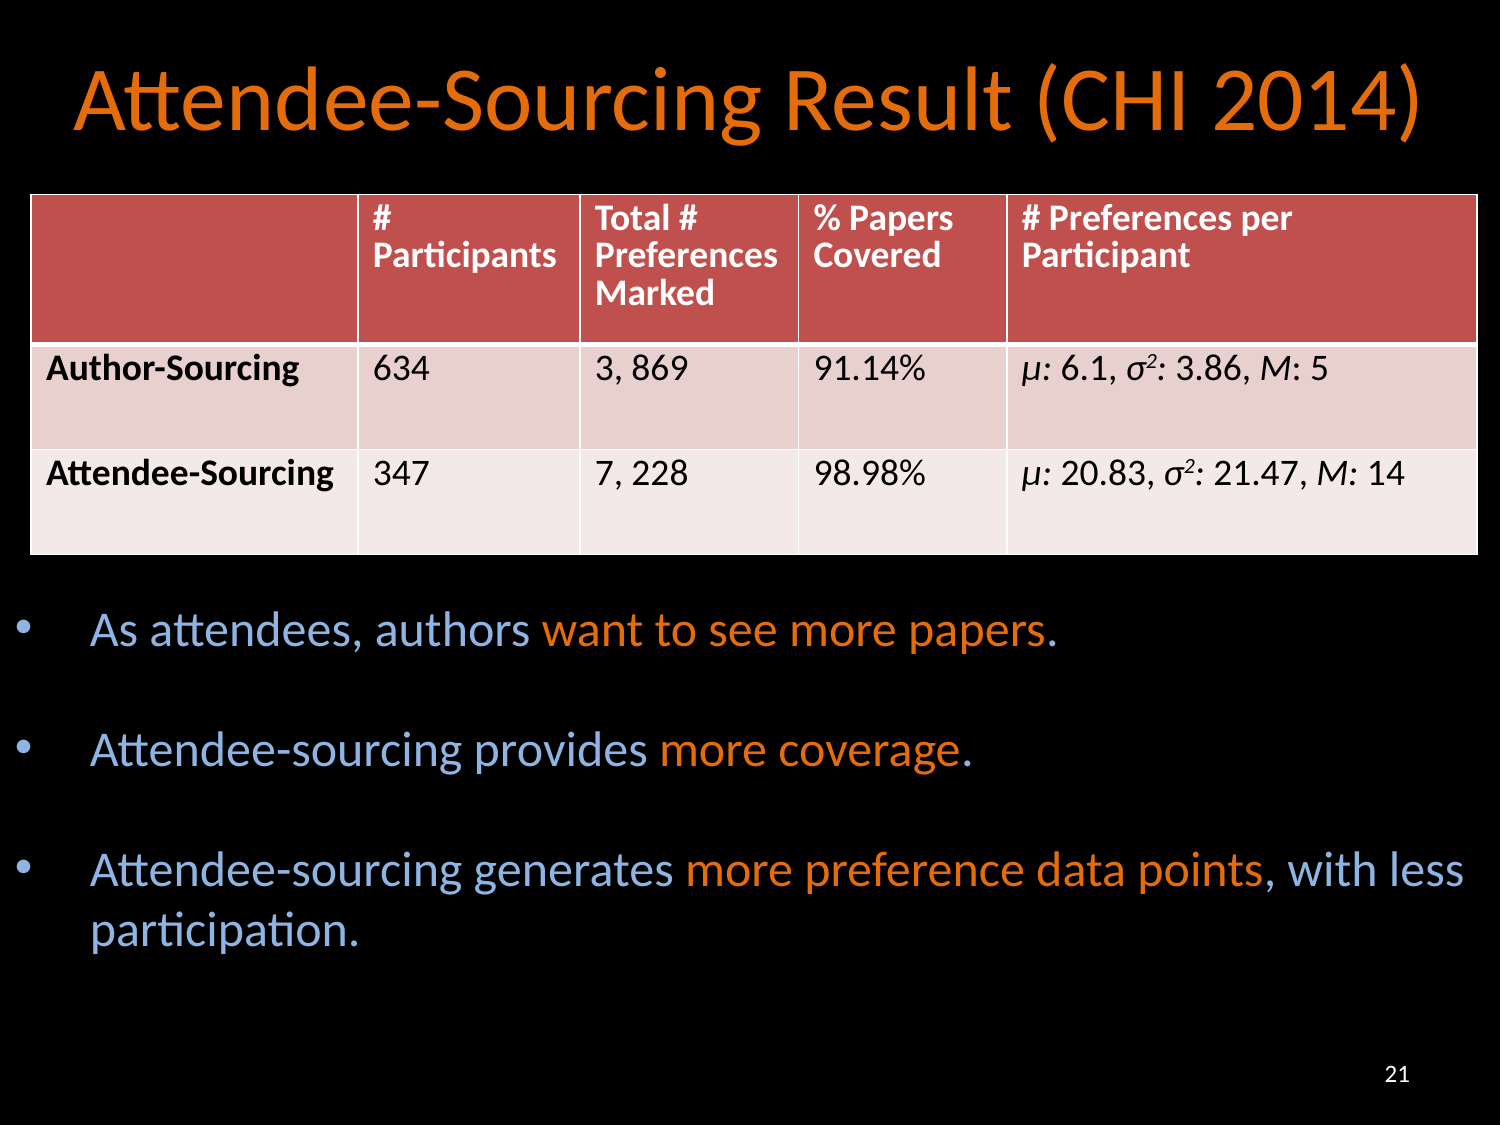

# Attendee-Sourcing Result (CHI 2014)
|  | # Participants | Total # Preferences Marked | % Papers Covered | # Preferences per Participant |
| --- | --- | --- | --- | --- |
| Author-Sourcing | 634 | 3, 869 | 91.14% | μ: 6.1, σ2: 3.86, M: 5 |
| Attendee-Sourcing | 347 | 7, 228 | 98.98% | μ: 20.83, σ2: 21.47, M: 14 |
As attendees, authors want to see more papers.

Attendee-sourcing provides more coverage.

Attendee-sourcing generates more preference data points, with less participation.

21